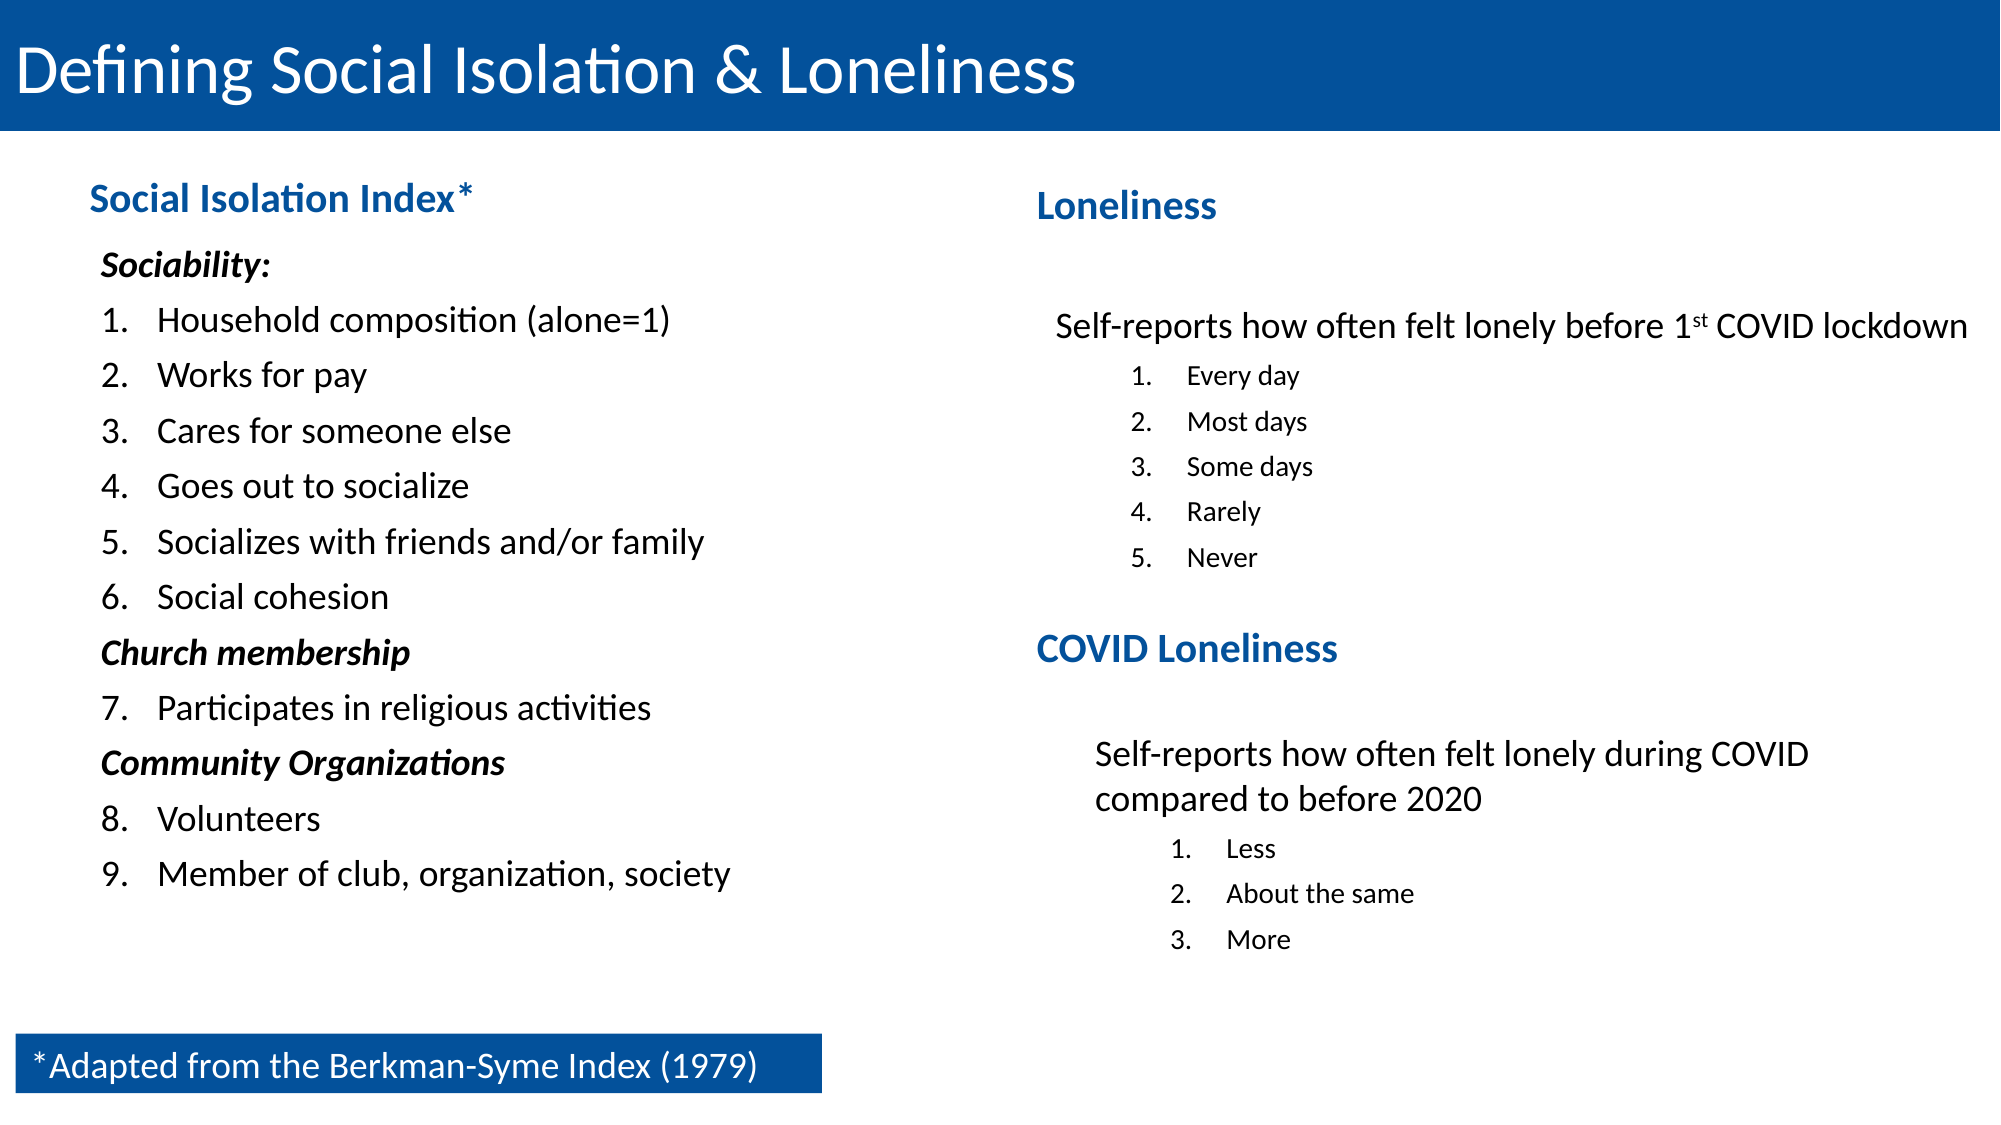

# Defining Social Isolation & Loneliness
Social Isolation Index*
Loneliness

Sociability:
Household composition (alone=1)
Works for pay
Cares for someone else
Goes out to socialize
Socializes with friends and/or family
Social cohesion
Church membership
Participates in religious activities
Community Organizations
Volunteers
Member of club, organization, society

Self-reports how often felt lonely before 1st COVID lockdown
Every day
Most days
Some days
Rarely
Never
COVID Loneliness
Self-reports how often felt lonely during COVID compared to before 2020
Less
About the same
More
*Adapted from the Berkman-Syme Index (1979)